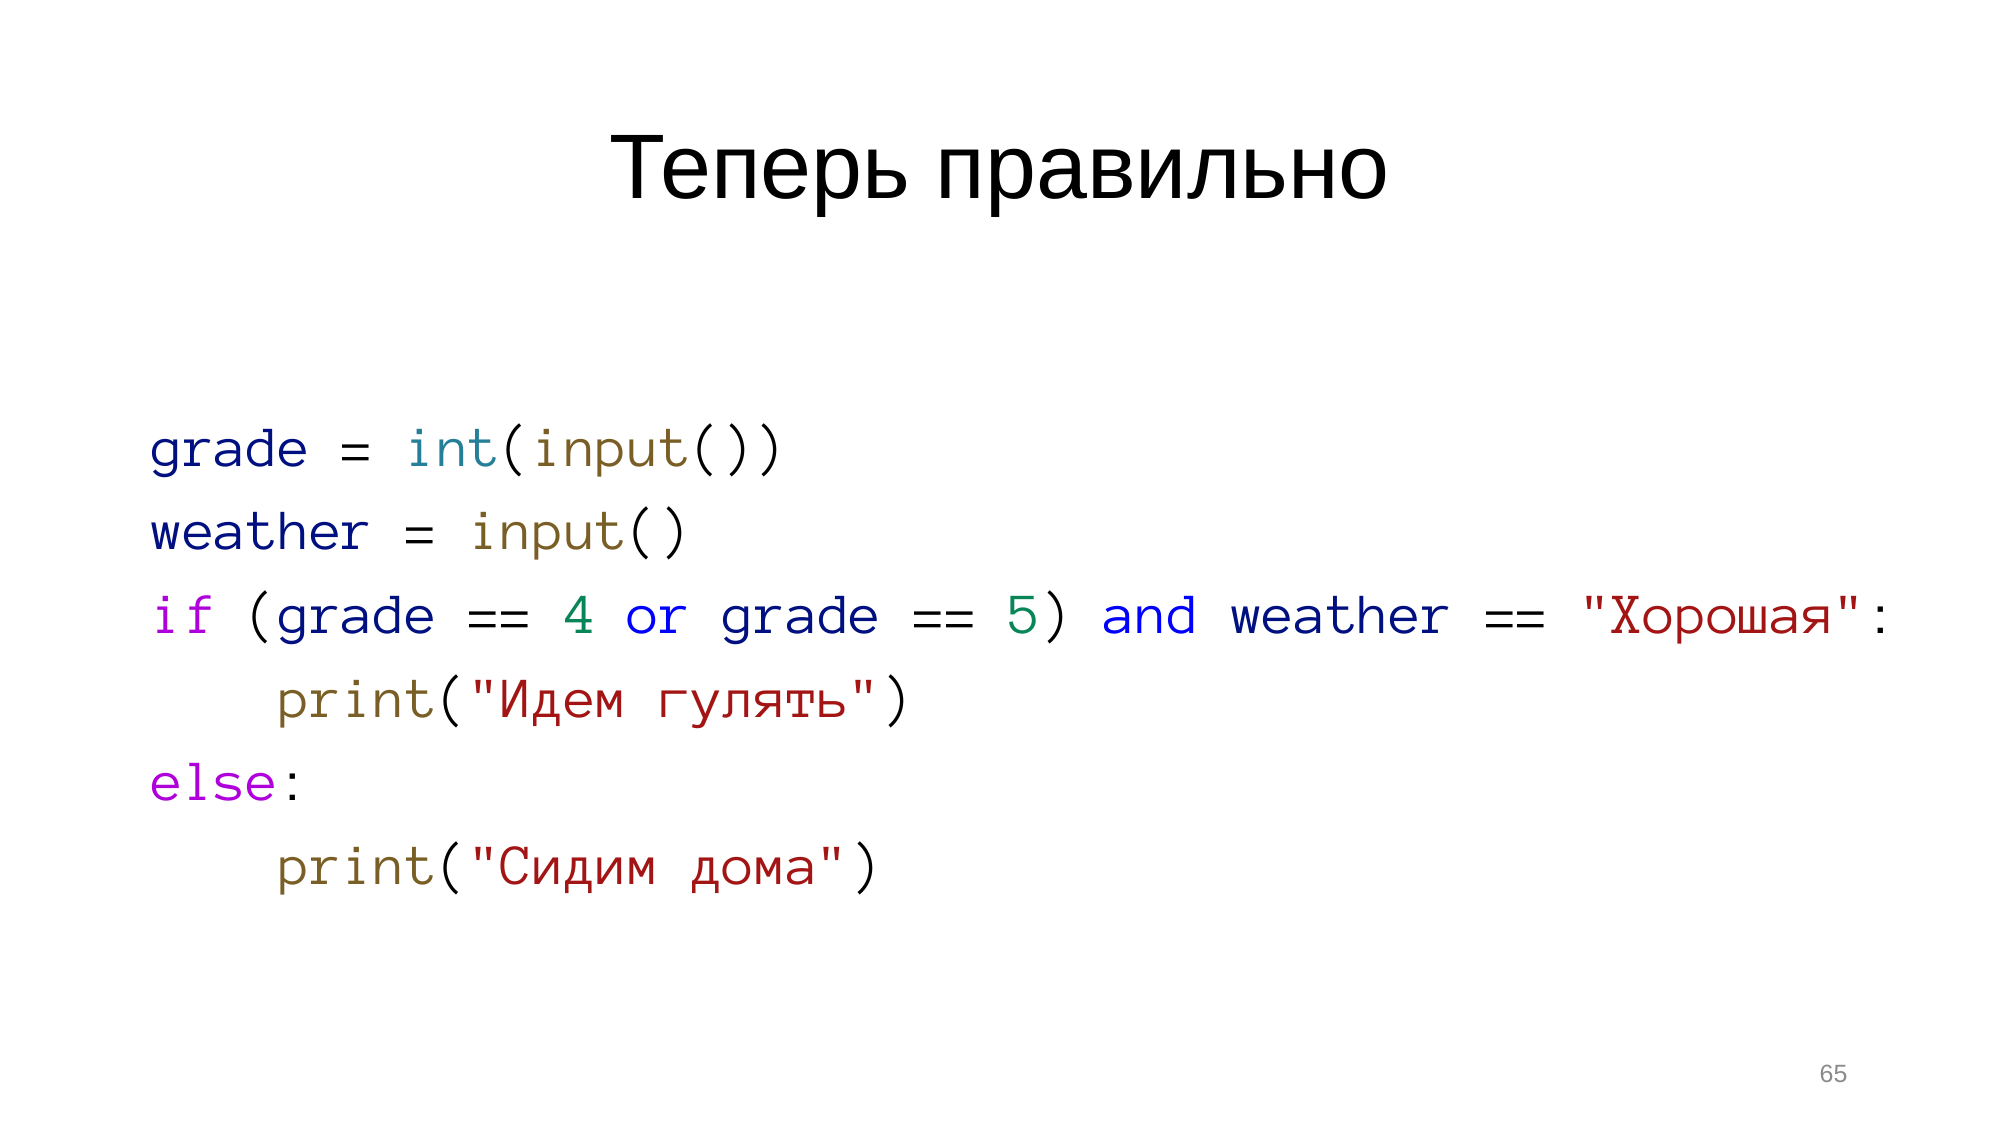

# Теперь правильно
grade = int(input())
weather = input()
if (grade == 4 or grade == 5) and weather == "Хорошая":
    print("Идем гулять")
else:
    print("Сидим дома")
65